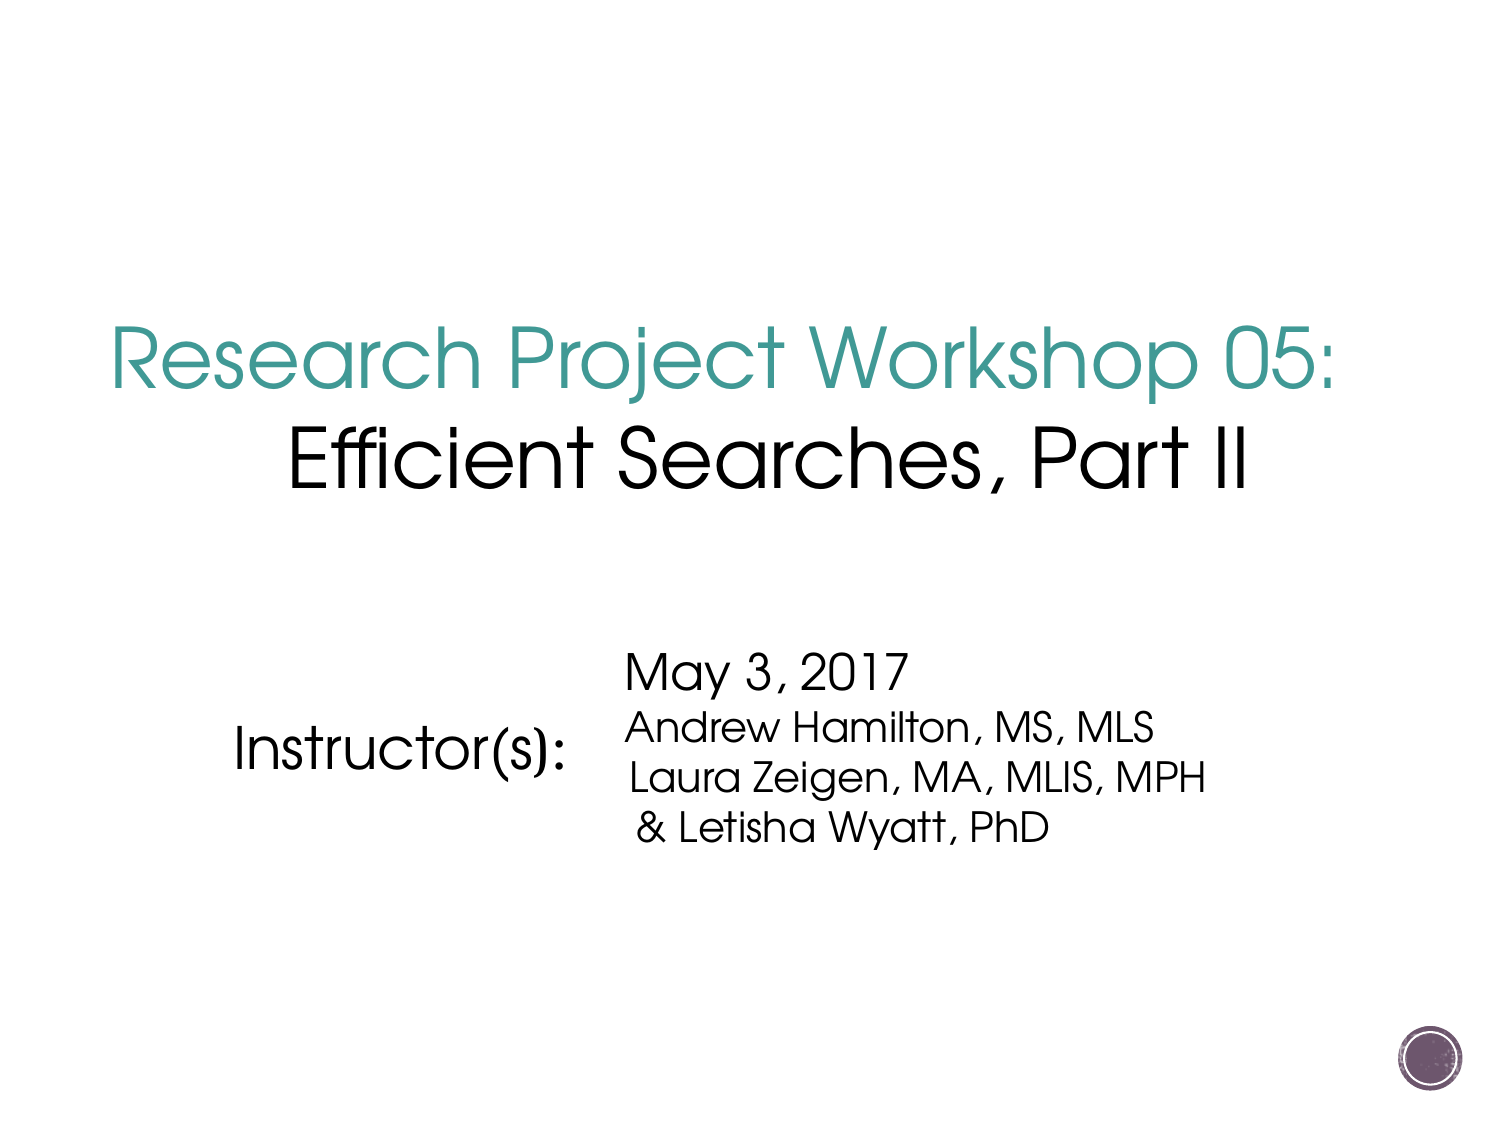

Research Project Workshop 05:
Efficient Searches, Part II
May 3, 2017
	         Andrew Hamilton, MS, MLS
		Laura Zeigen, MA, MLIS, MPH
	& Letisha Wyatt, PhD
Instructor(s):